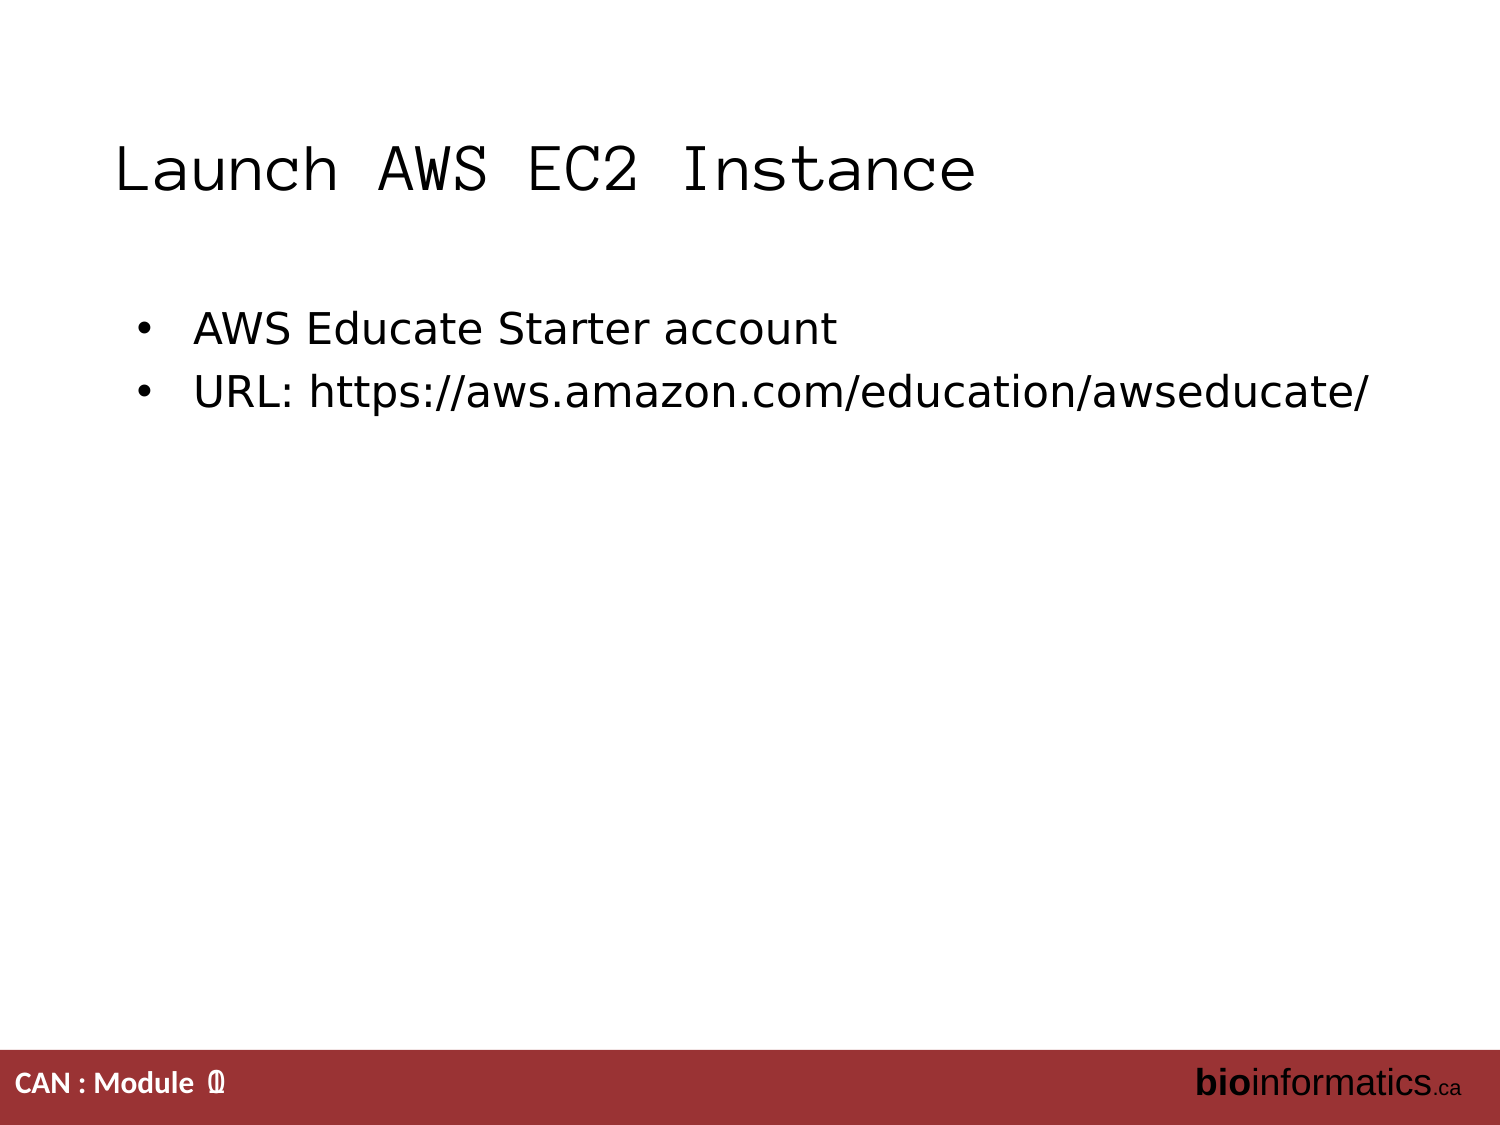

# Launch AWS EC2 Instance
AWS Educate Starter account
URL: https://aws.amazon.com/education/awseducate/
1